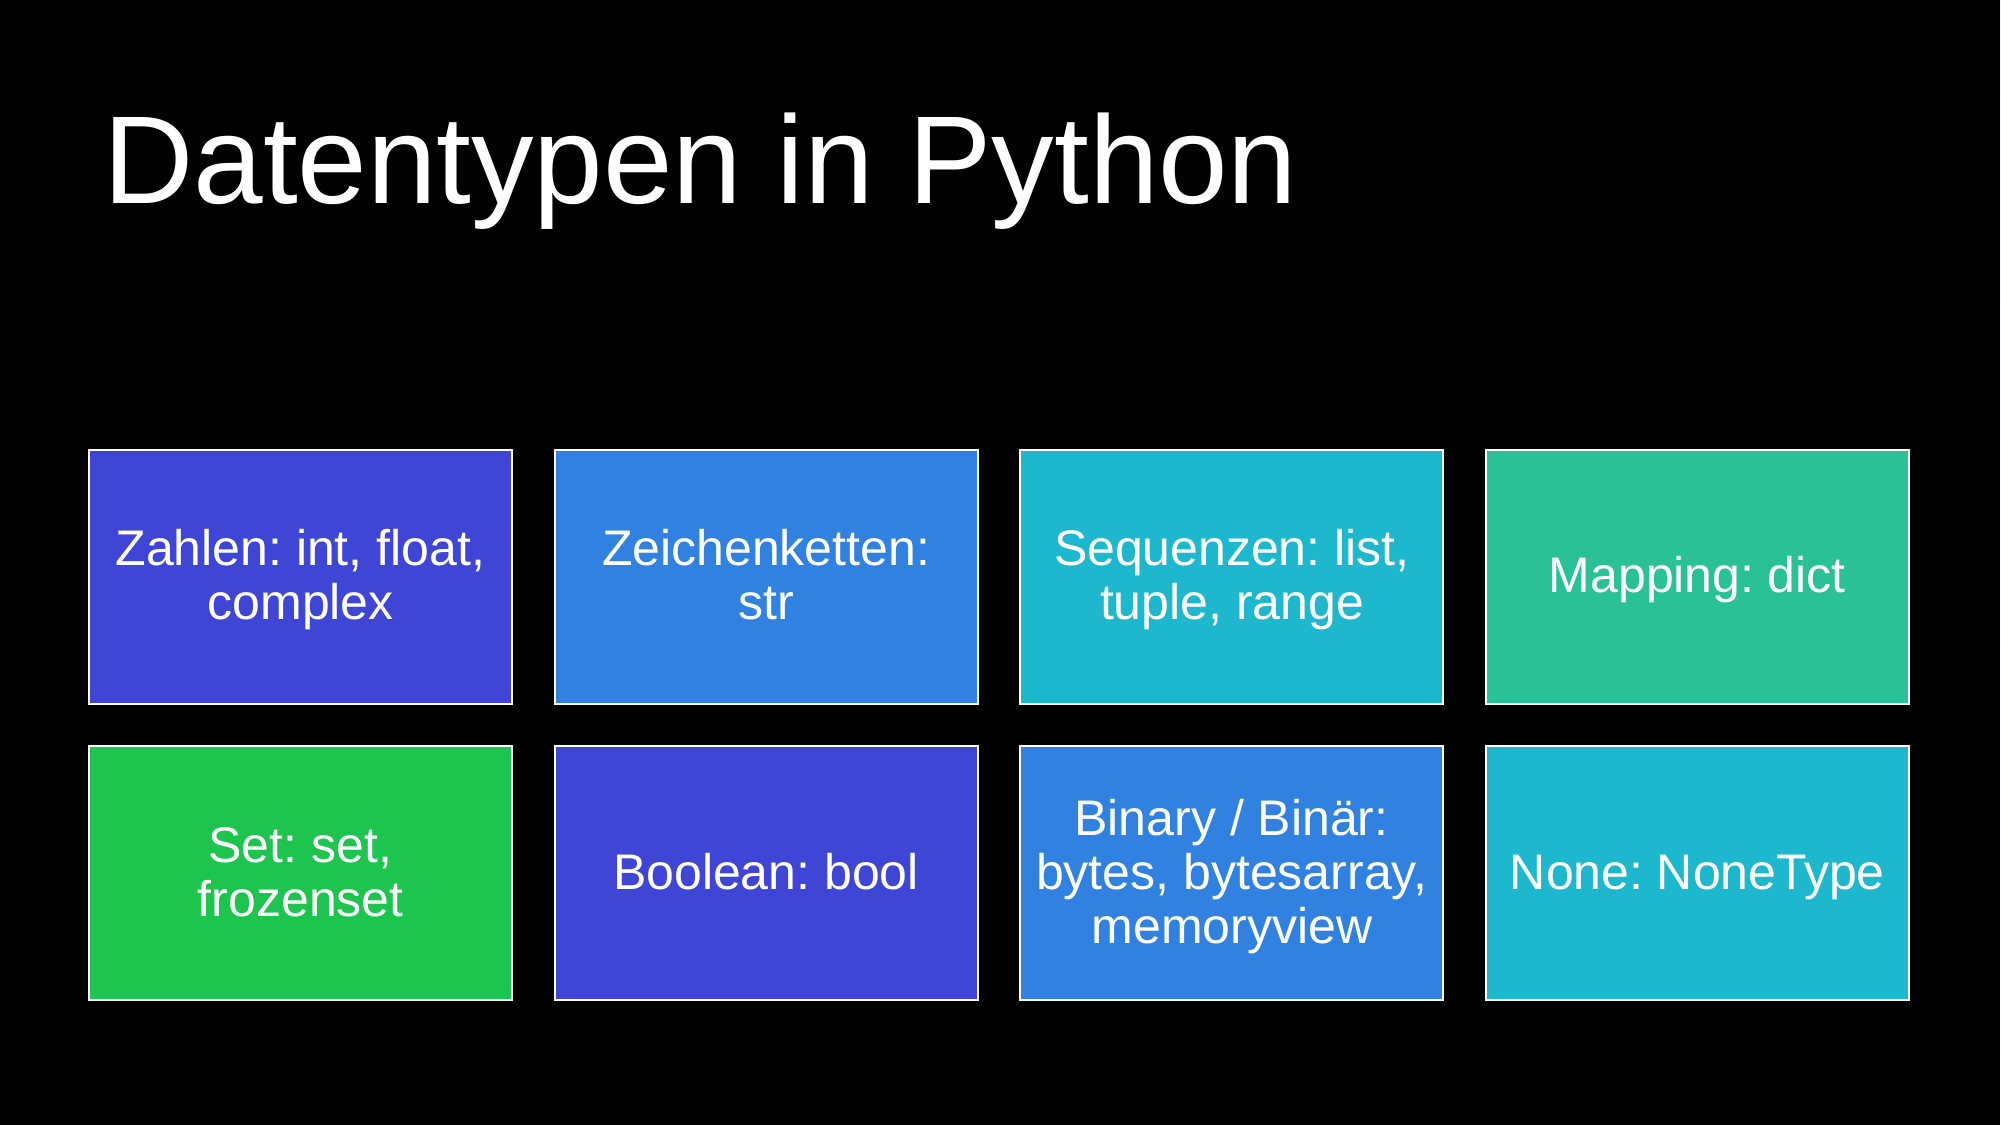

# Datentypen in Python
Zahlen: int, float, complex
Zeichenketten: str
Sequenzen: list, tuple, range
Mapping: dict
Set: set, frozenset
Boolean: bool
Binary / Binär: bytes, bytesarray, memoryview
None: NoneType